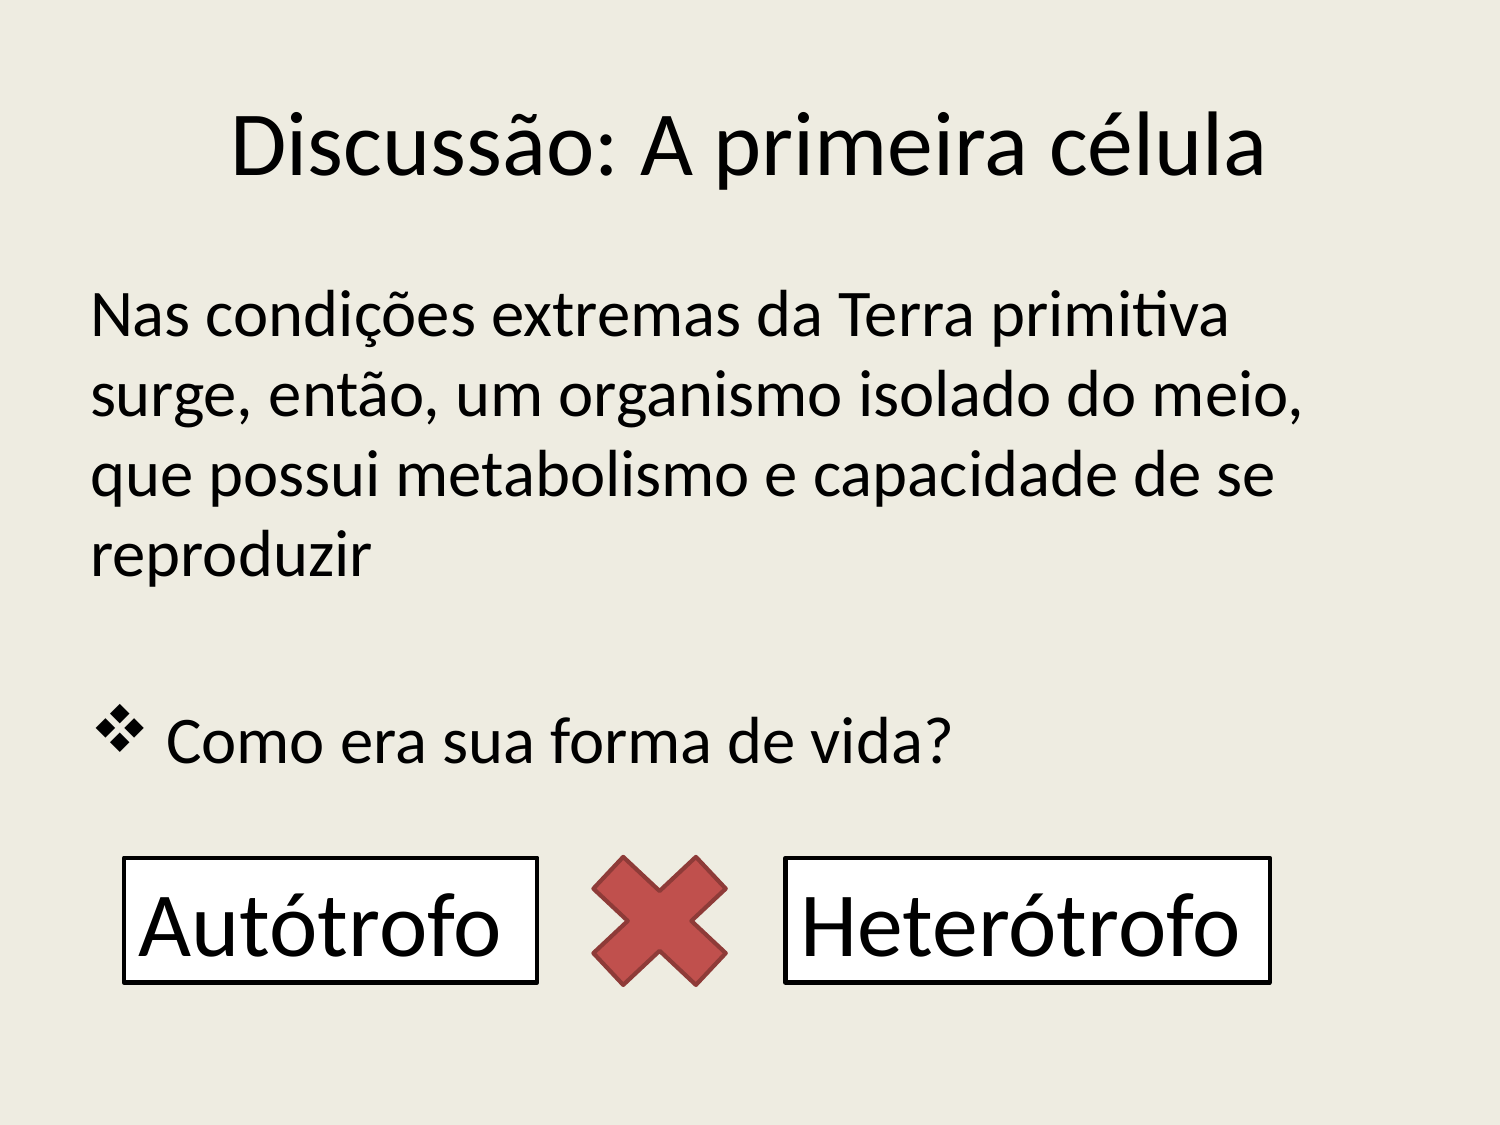

# Discussão: A primeira célula
Nas condições extremas da Terra primitiva surge, então, um organismo isolado do meio, que possui metabolismo e capacidade de se reproduzir

 Como era sua forma de vida?

Autótrofo
Heterótrofo